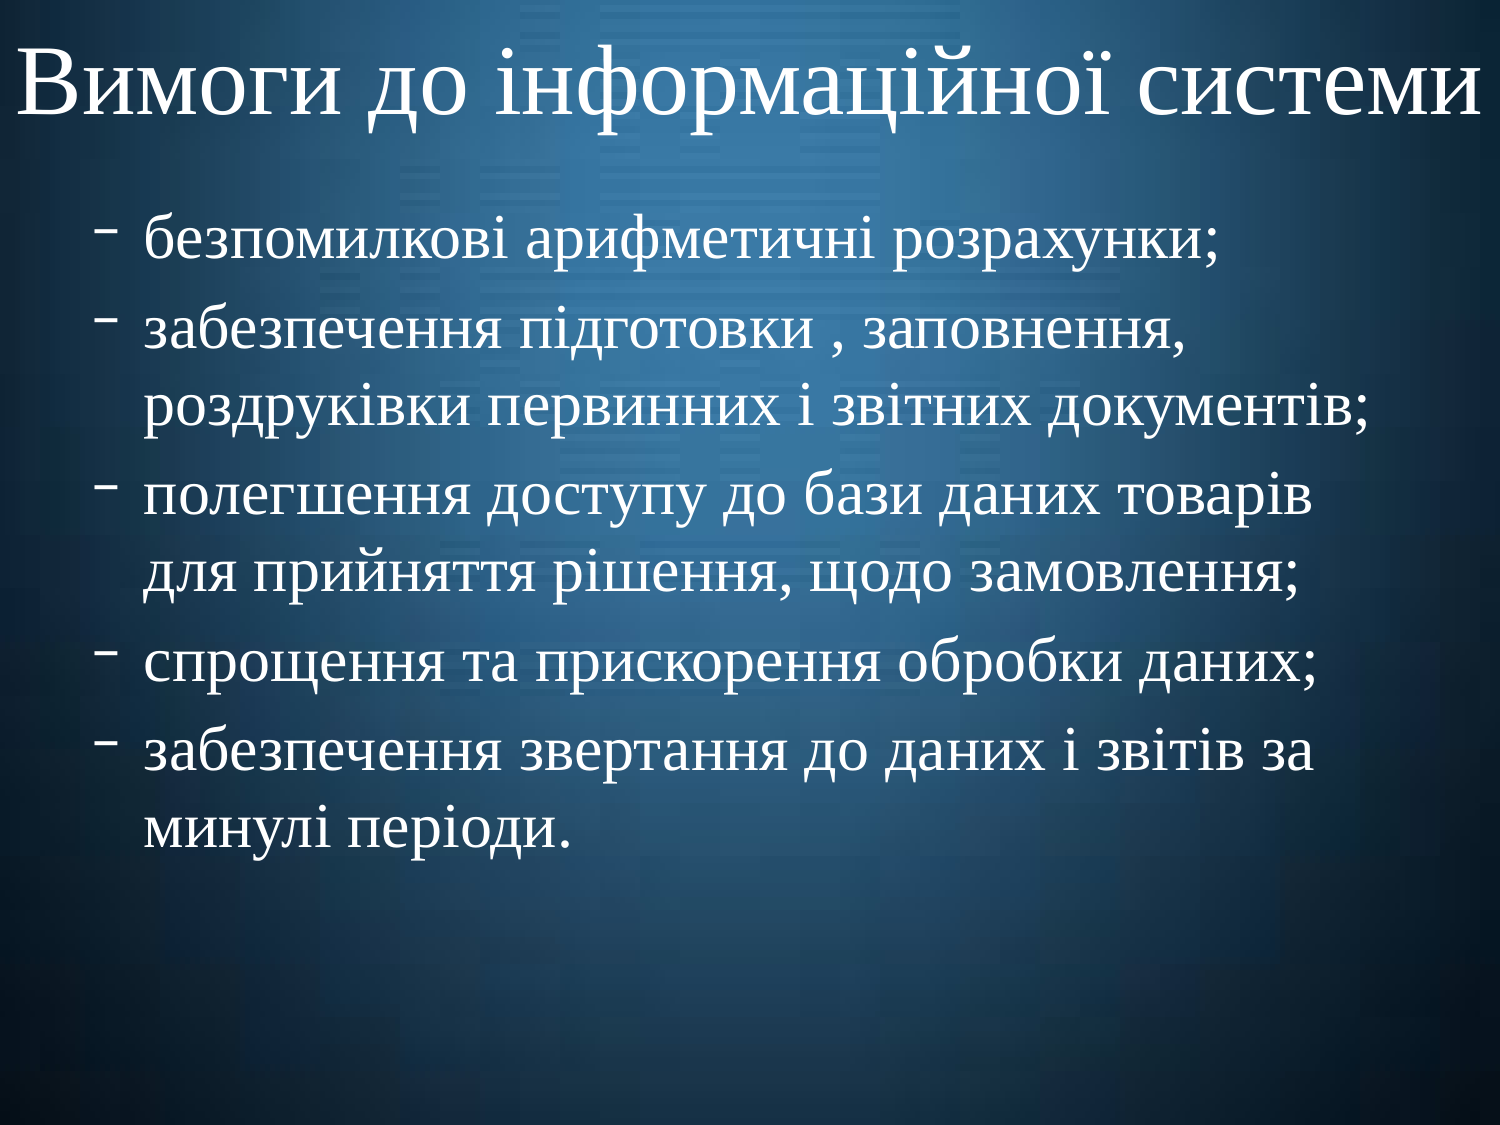

Вимоги до інформаційної системи
безпомилкові арифметичні розрахунки;
забезпечення підготовки , заповнення,  роздруківки первинних і звітних документів;
полегшення доступу до бази даних товарів для прийняття рішення, щодо замовлення;
спрощення та прискорення обробки даних;
забезпечення звертання до даних і звітів за минулі періоди.